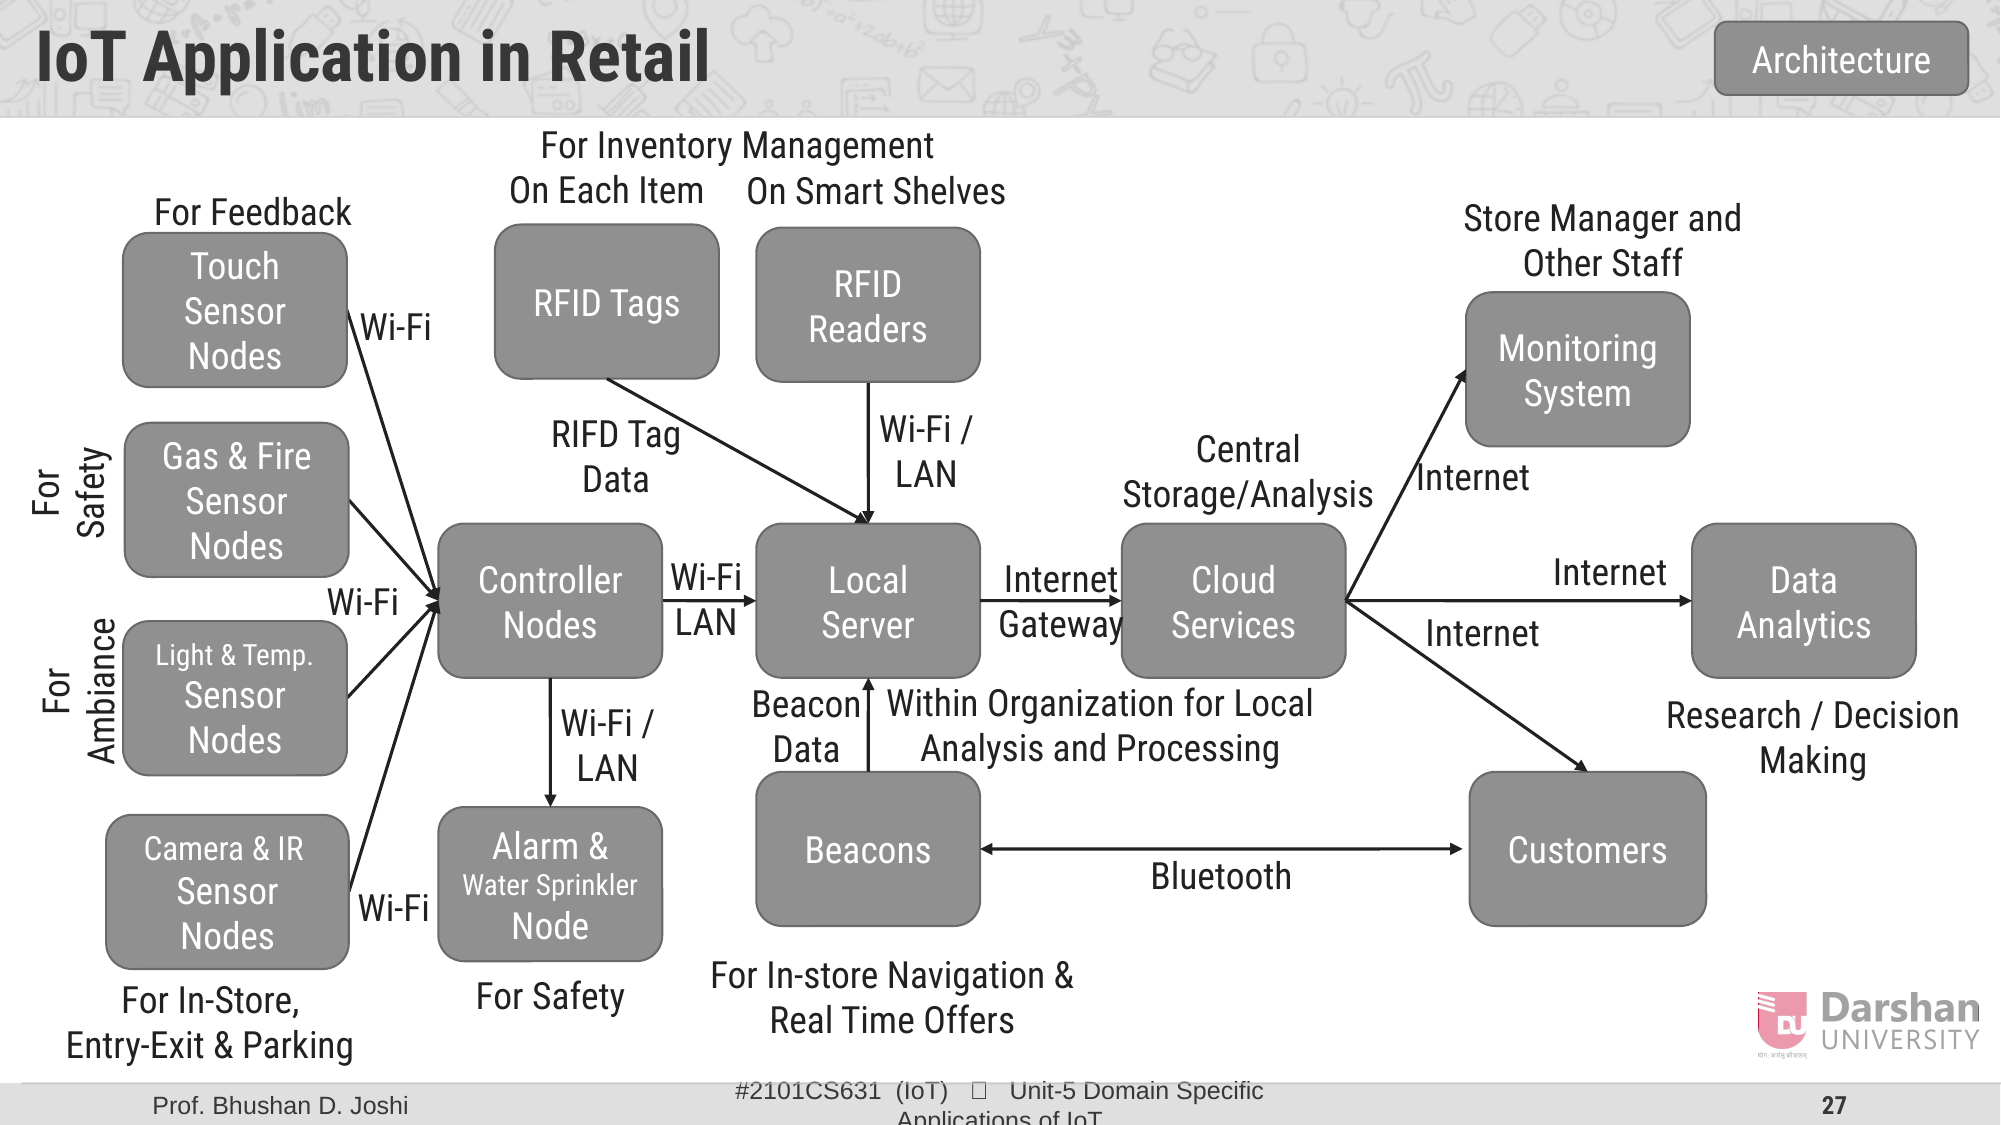

IoT Application in Retail
Architecture
For Inventory Management
On Each Item
RFID Tags
On Smart Shelves
RFID Readers
For Feedback
Touch Sensor Nodes
Gas & Fire Sensor Nodes
For
Safety
Light & Temp. Sensor Nodes
For
Ambiance
Camera & IR
Sensor Nodes
For In-Store,
Entry-Exit & Parking
Store Manager and Other Staff
Monitoring System

Internet
Wi-Fi

Wi-Fi

Wi-Fi
Controller Nodes

RIFD Tag Data

Wi-Fi / LAN
Central
Storage/Analysis
Cloud Services
Internet Gateway

Local Server
Within Organization for Local Analysis and Processing
Wi-Fi LAN

Data Analytics
Research / Decision Making
Internet

Internet
Customers
Beacon Data

Wi-Fi / LAN
Alarm & Water Sprinkler Node
For Safety
Beacons
Bluetooth

For In-store Navigation &
Real Time Offers